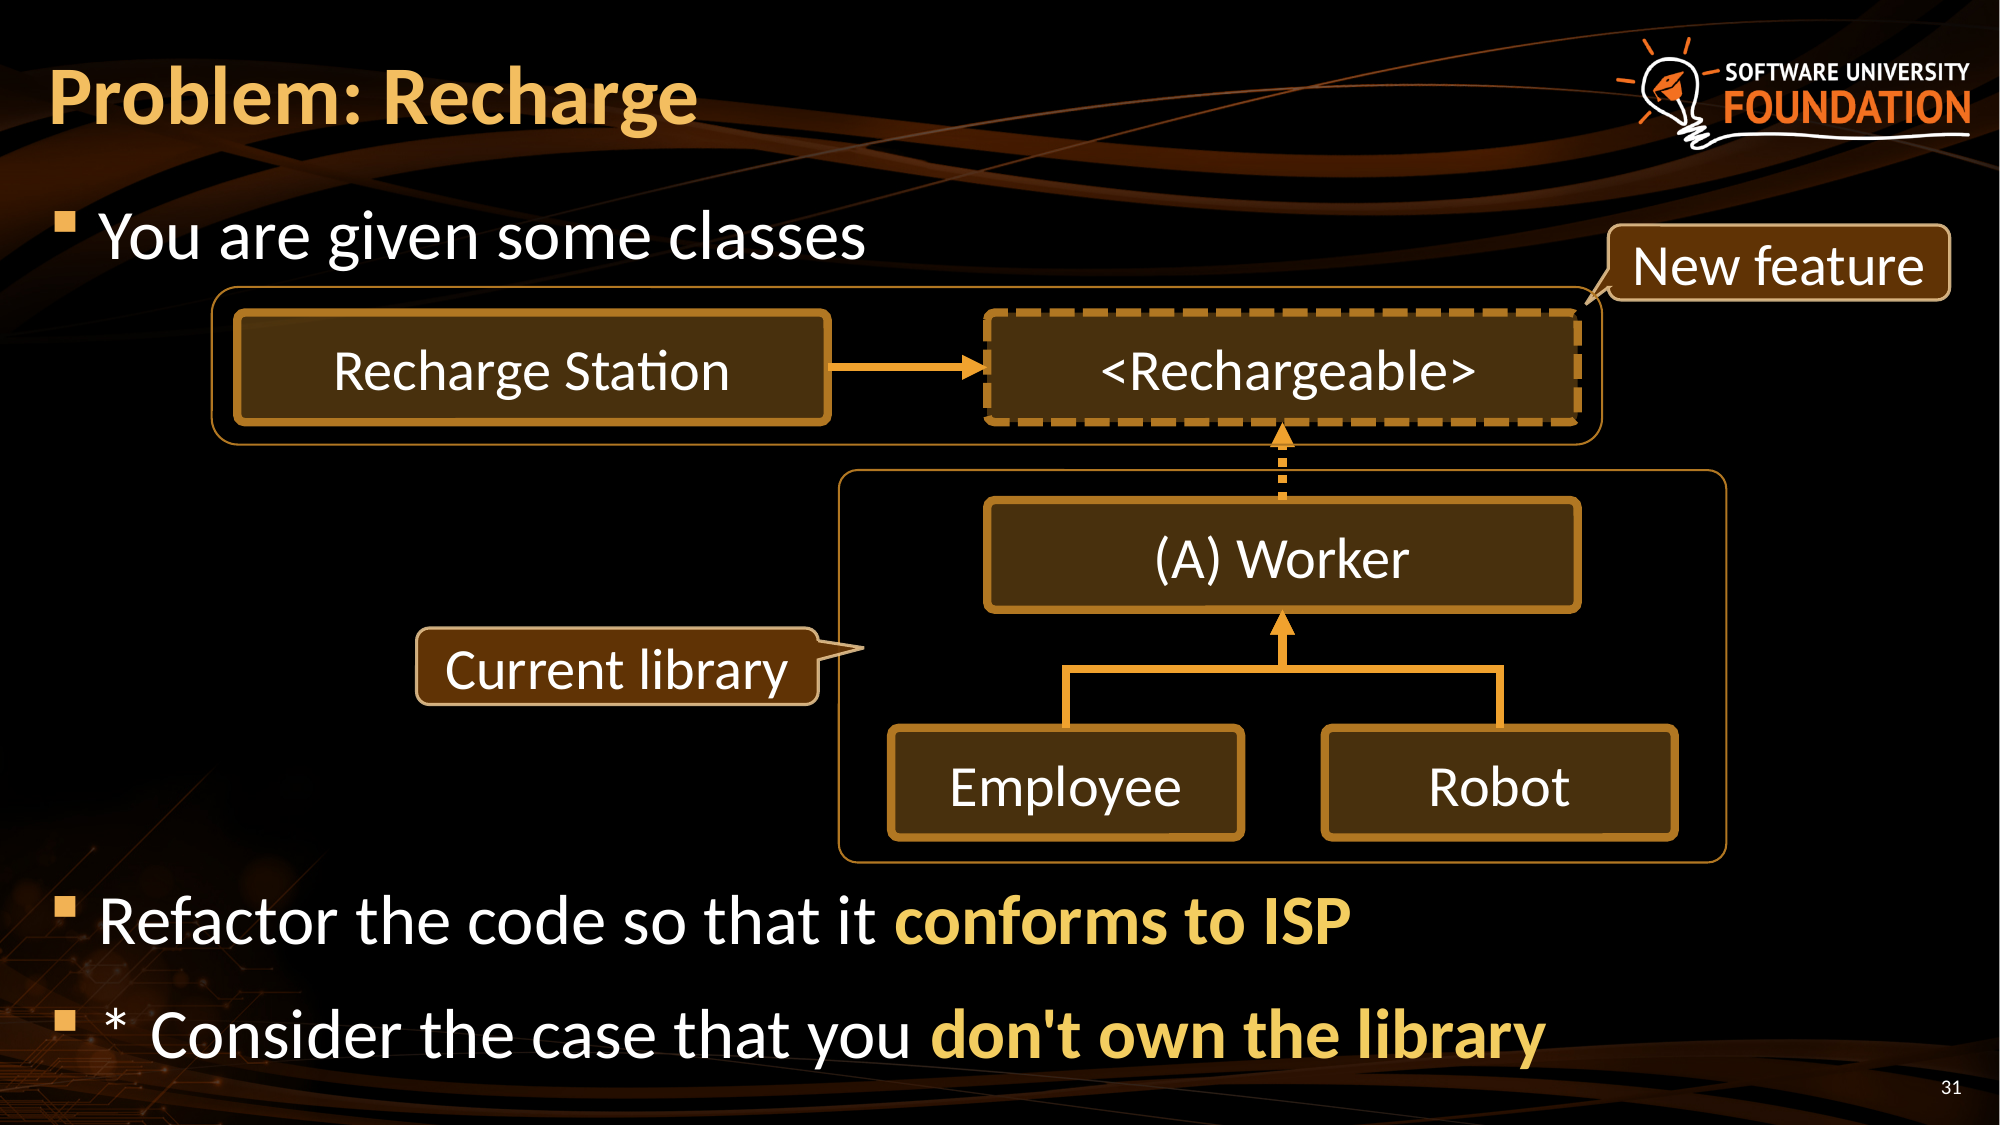

# Problem: Recharge
You are given some classes

Refactor the code so that it conforms to ISP
* Consider the case that you don't own the library
New feature

Recharge Station
 <Rechargeable>
(A) Worker
Robot
Employee

Current library
31